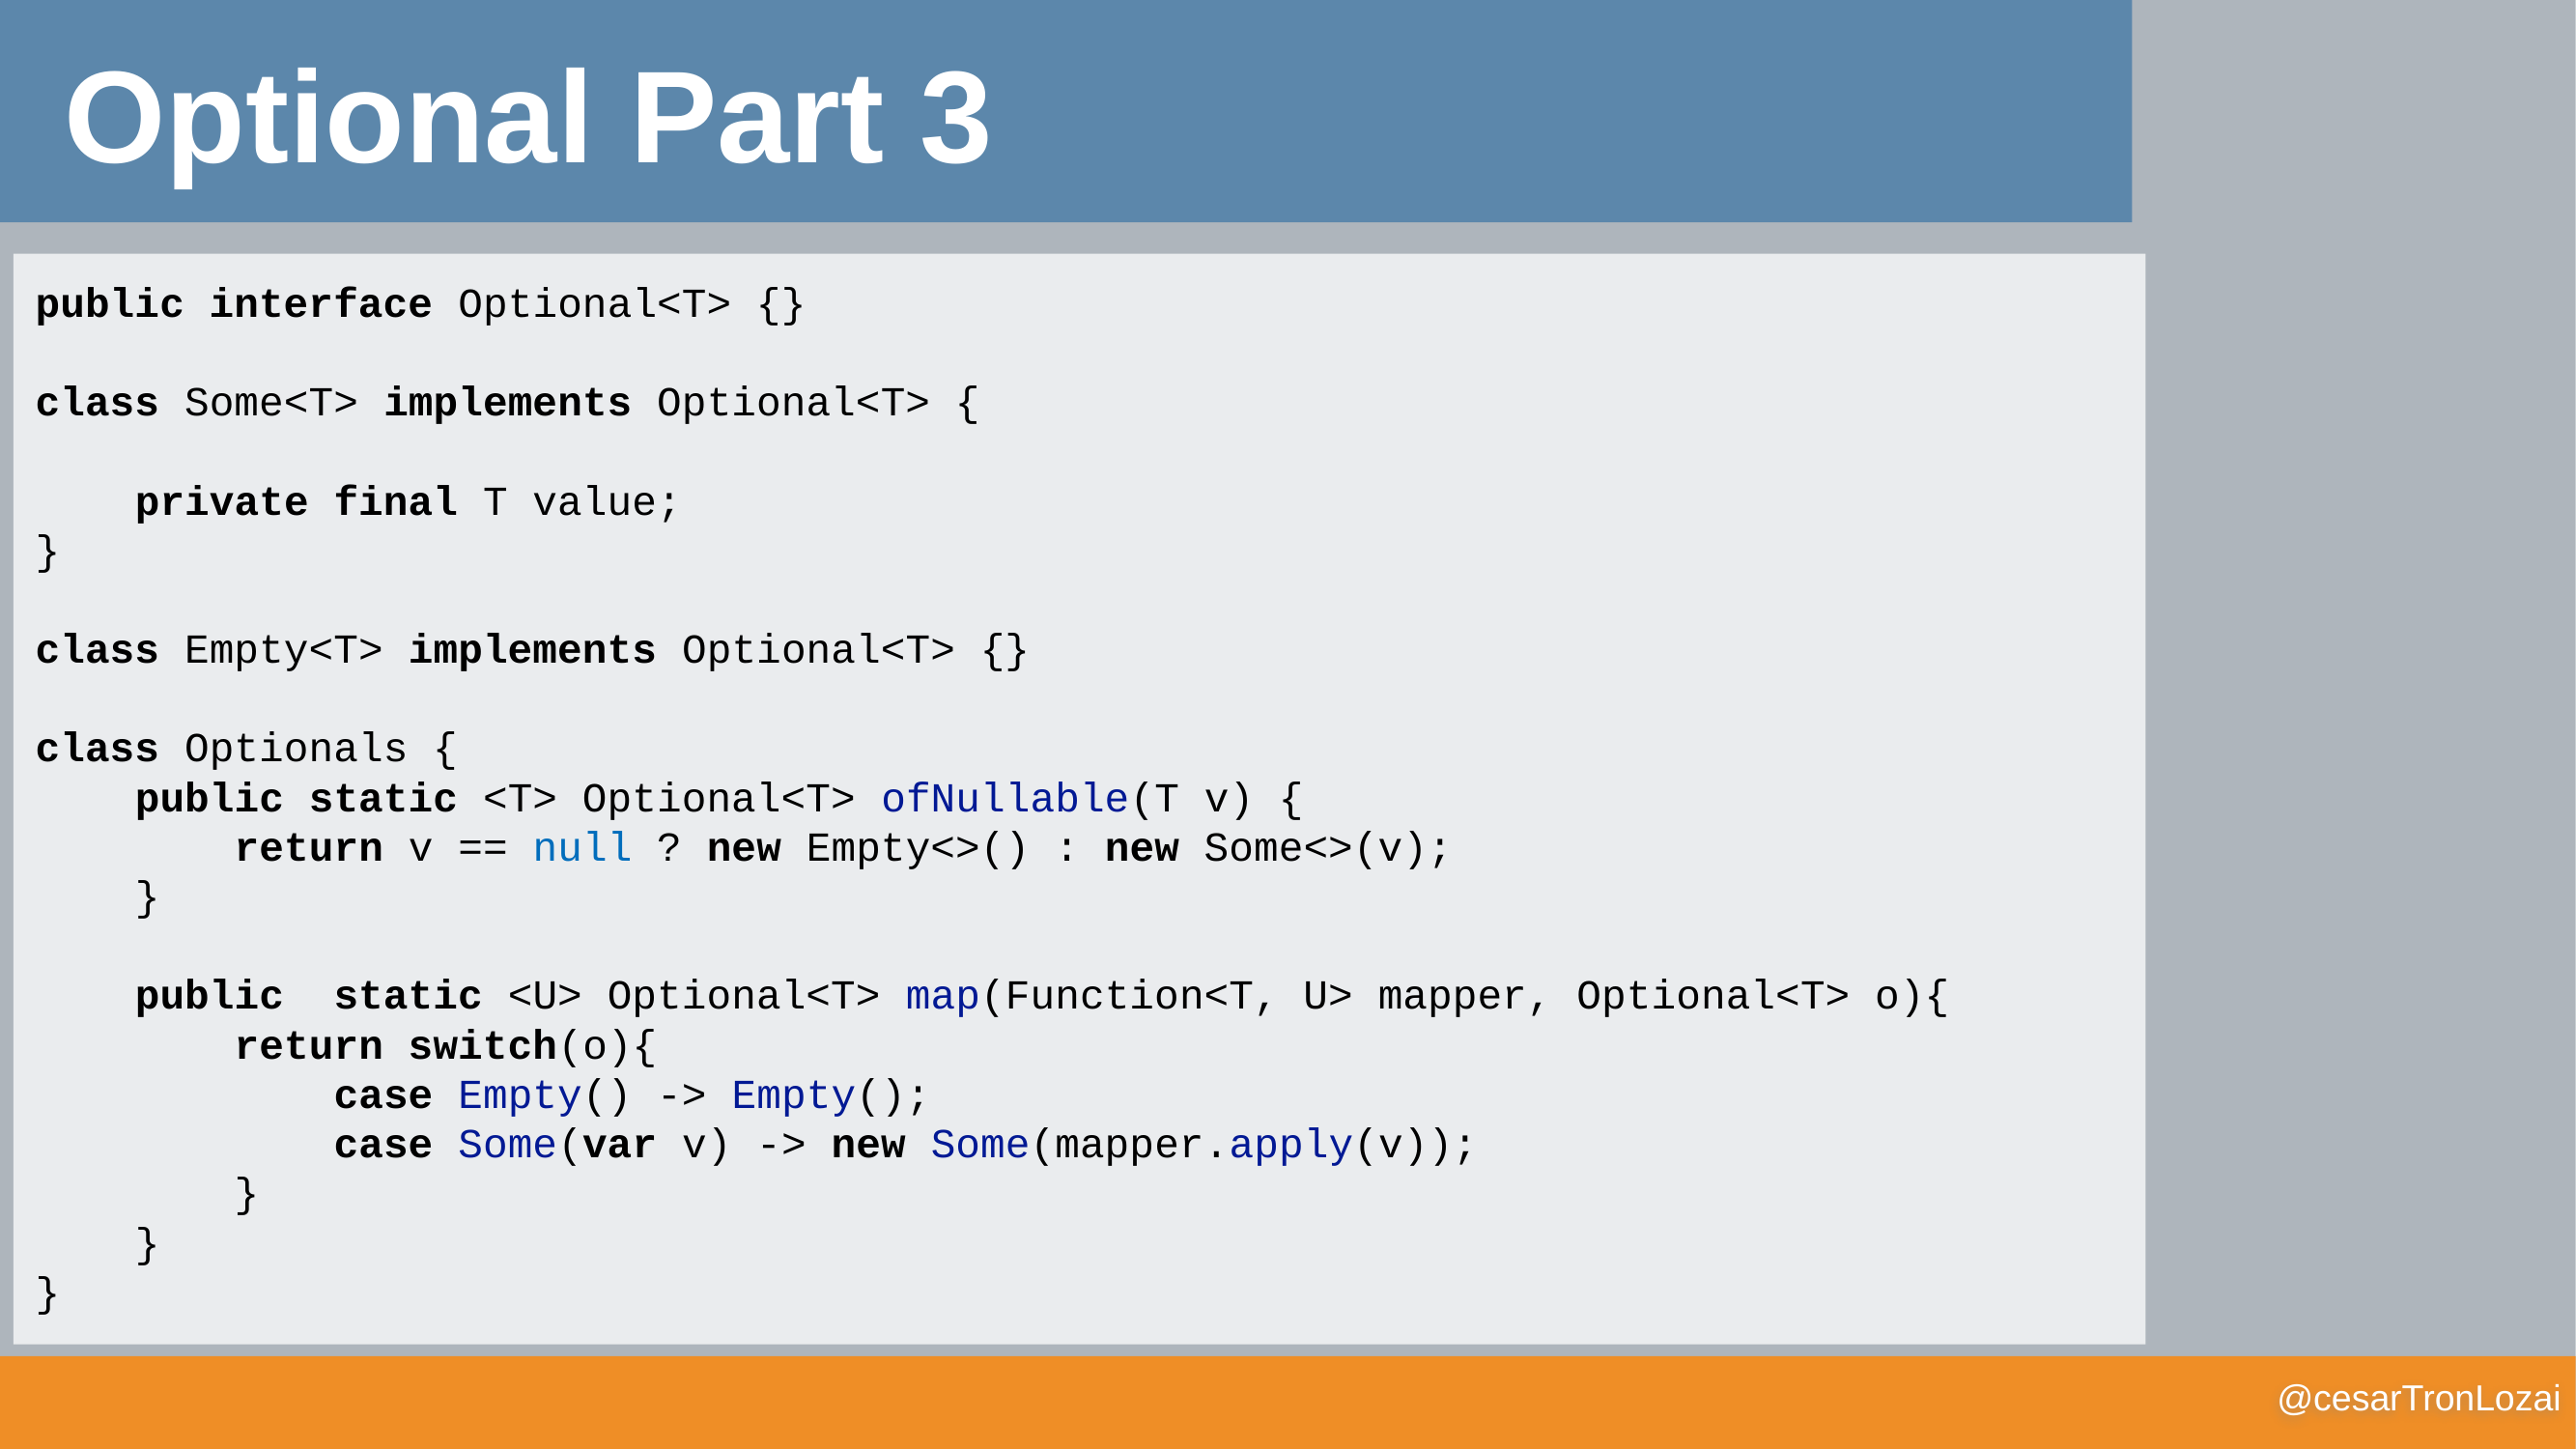

Optional Part 3
public interface Optional<T> {}

class Some<T> implements Optional<T> {

    private final T value;
}

class Empty<T> implements Optional<T> {}

class Optionals {
    public static <T> Optional<T> ofNullable(T v) {
        return v == null ? new Empty<>() : new Some<>(v);
    }

    public  static <U> Optional<T> map(Function<T, U> mapper, Optional<T> o){
        return switch(o){
            case Empty() -> Empty();
            case Some(var v) -> new Some(mapper.apply(v));
        }
    }
}